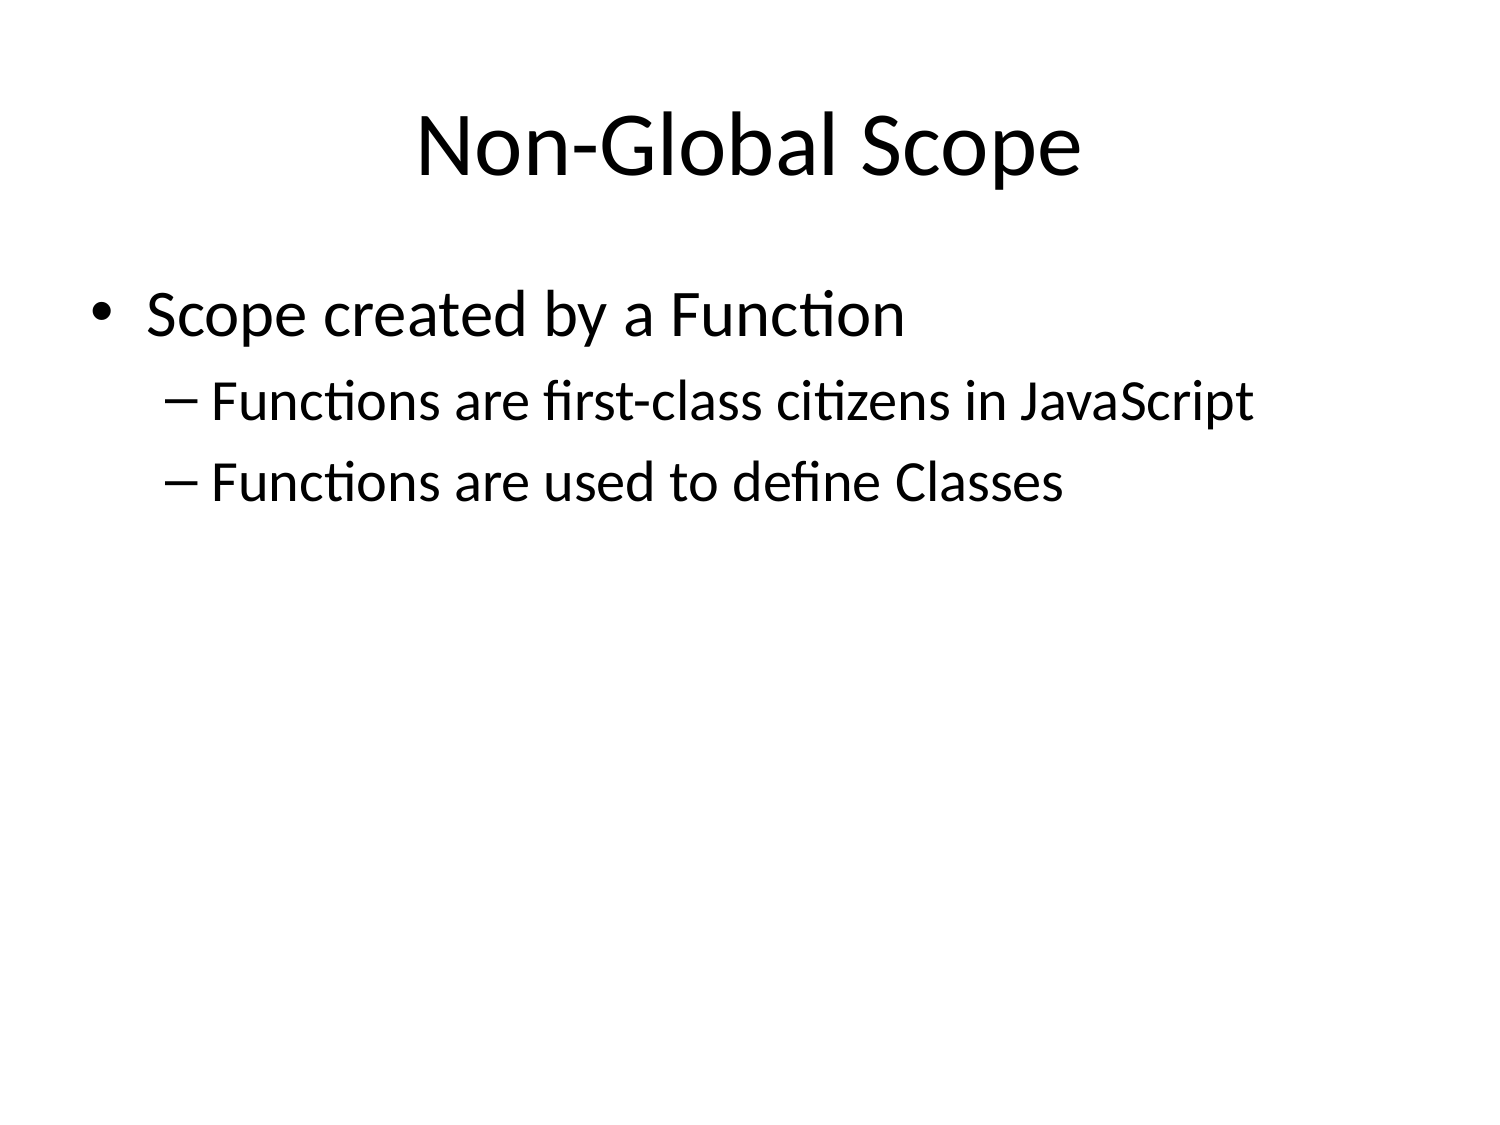

# Non-Global Scope
Scope created by a Function
Functions are first-class citizens in JavaScript
Functions are used to define Classes